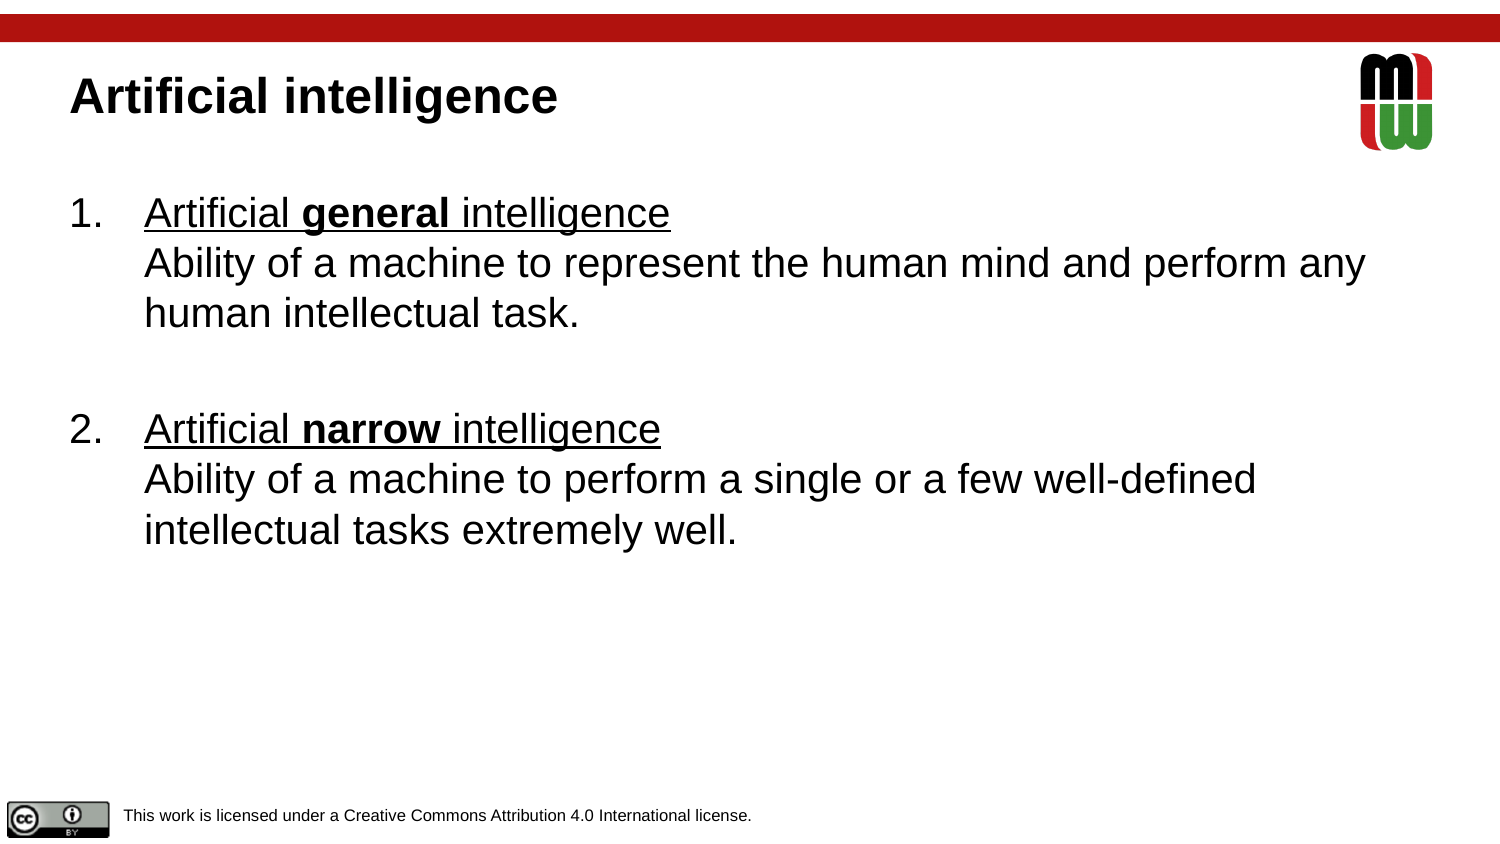

# Artificial intelligence
Artificial general intelligence
Ability of a machine to represent the human mind and perform any human intellectual task.

Artificial narrow intelligence
Ability of a machine to perform a single or a few well-defined intellectual tasks extremely well.